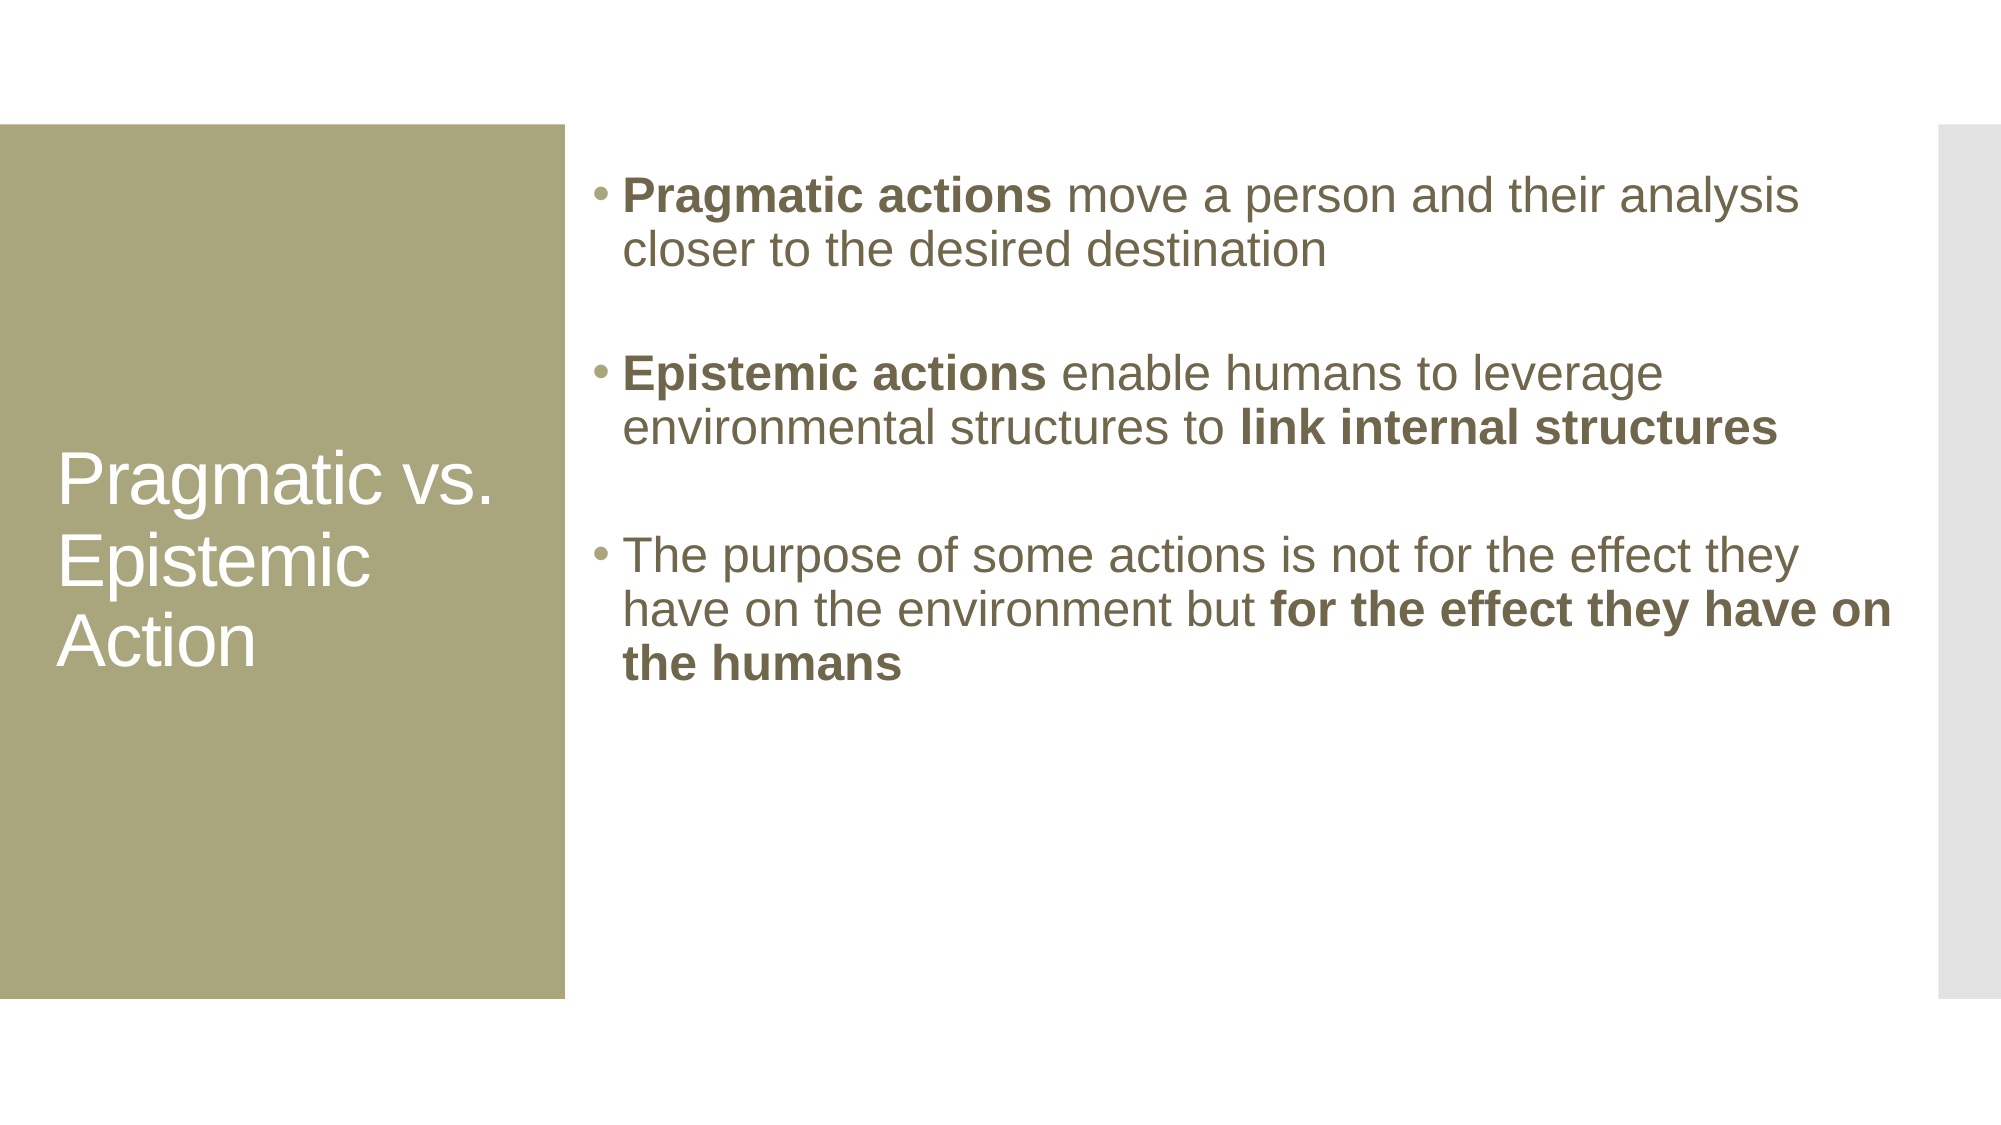

Pragmatic actions move a person and their analysis closer to the desired destination
Epistemic actions enable humans to leverage environmental structures to link internal structures

The purpose of some actions is not for the effect they have on the environment but for the effect they have on the humans

Pragmatic vs. Epistemic Action